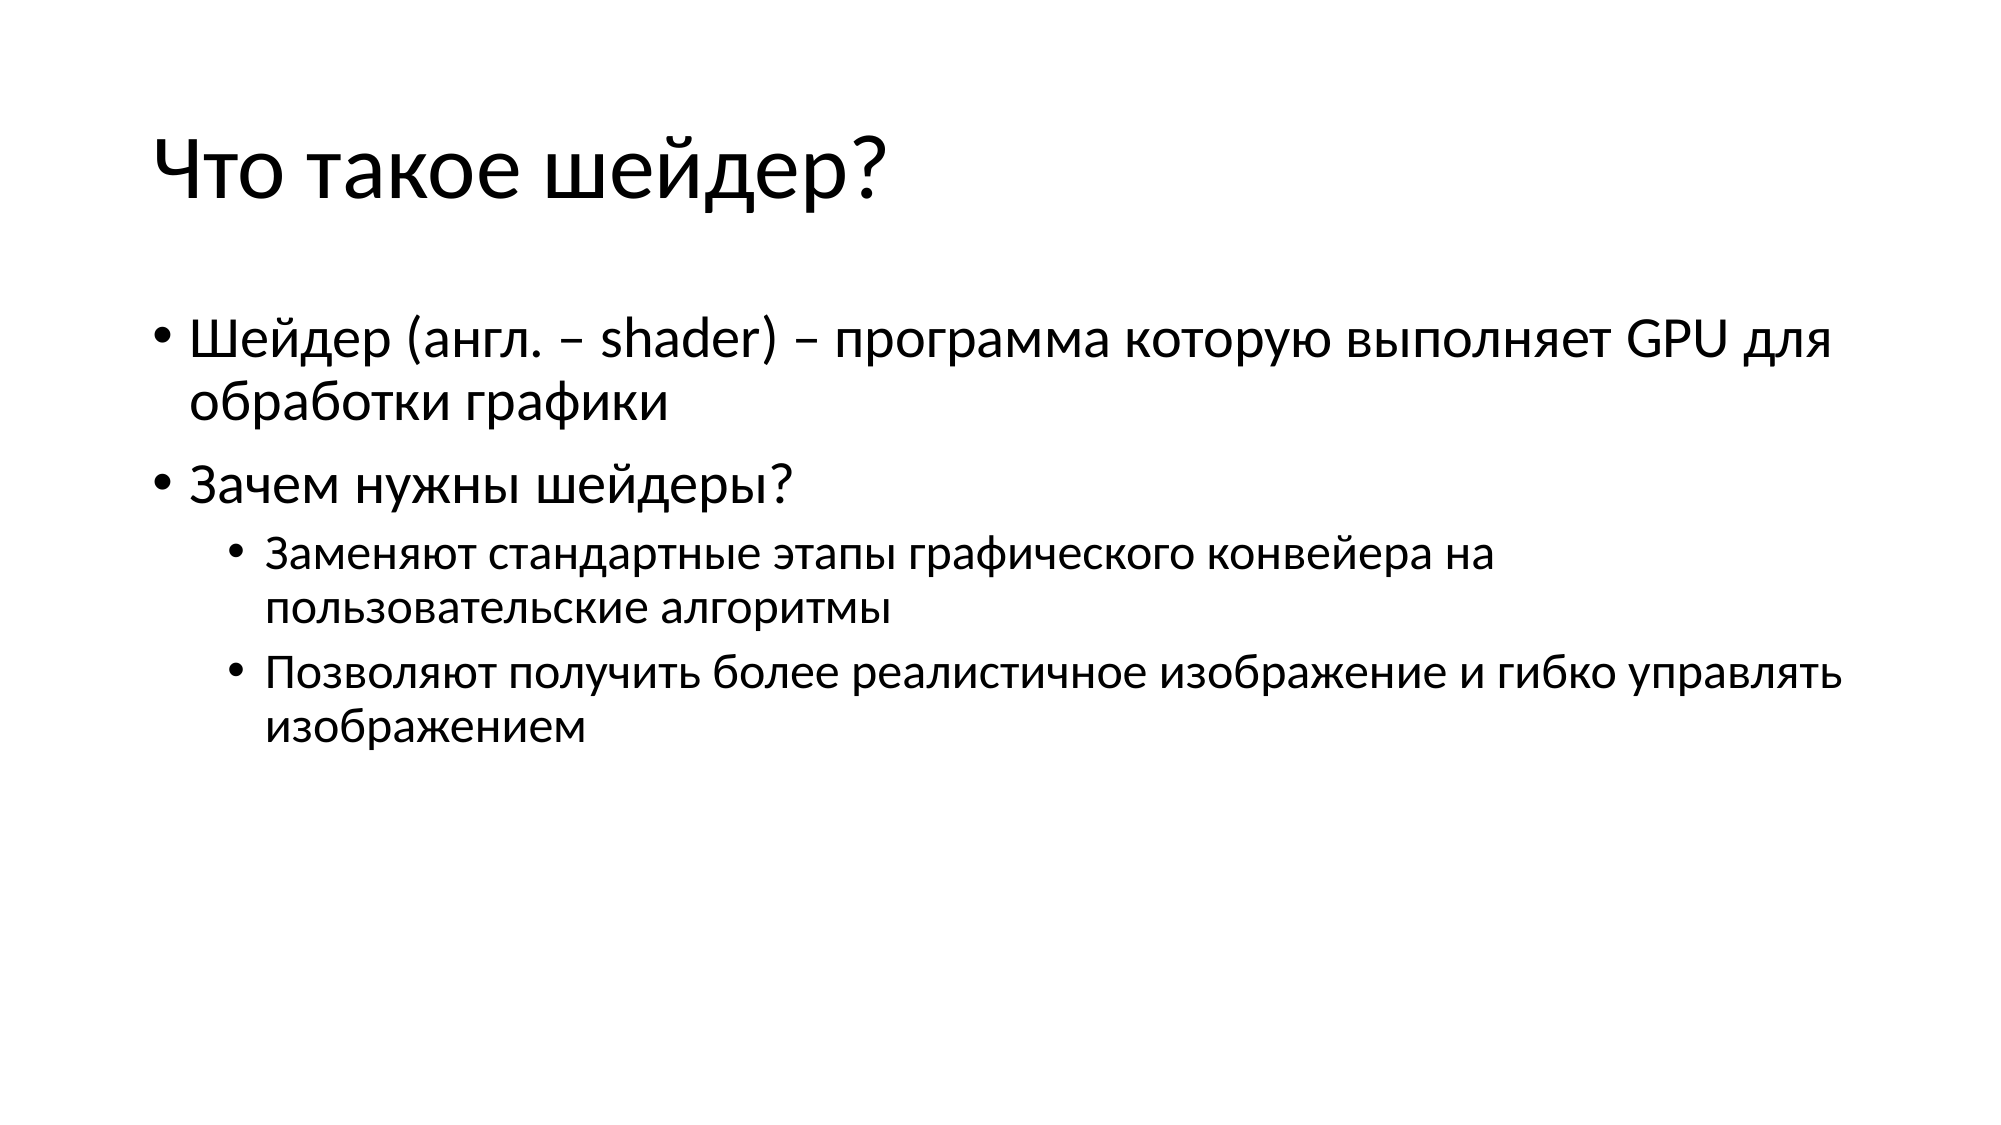

# Что такое шейдер?
Шейдер (англ. – shader) – программа которую выполняет GPU для обработки графики
Зачем нужны шейдеры?
Заменяют стандартные этапы графического конвейера на пользовательские алгоритмы
Позволяют получить более реалистичное изображение и гибко управлять изображением